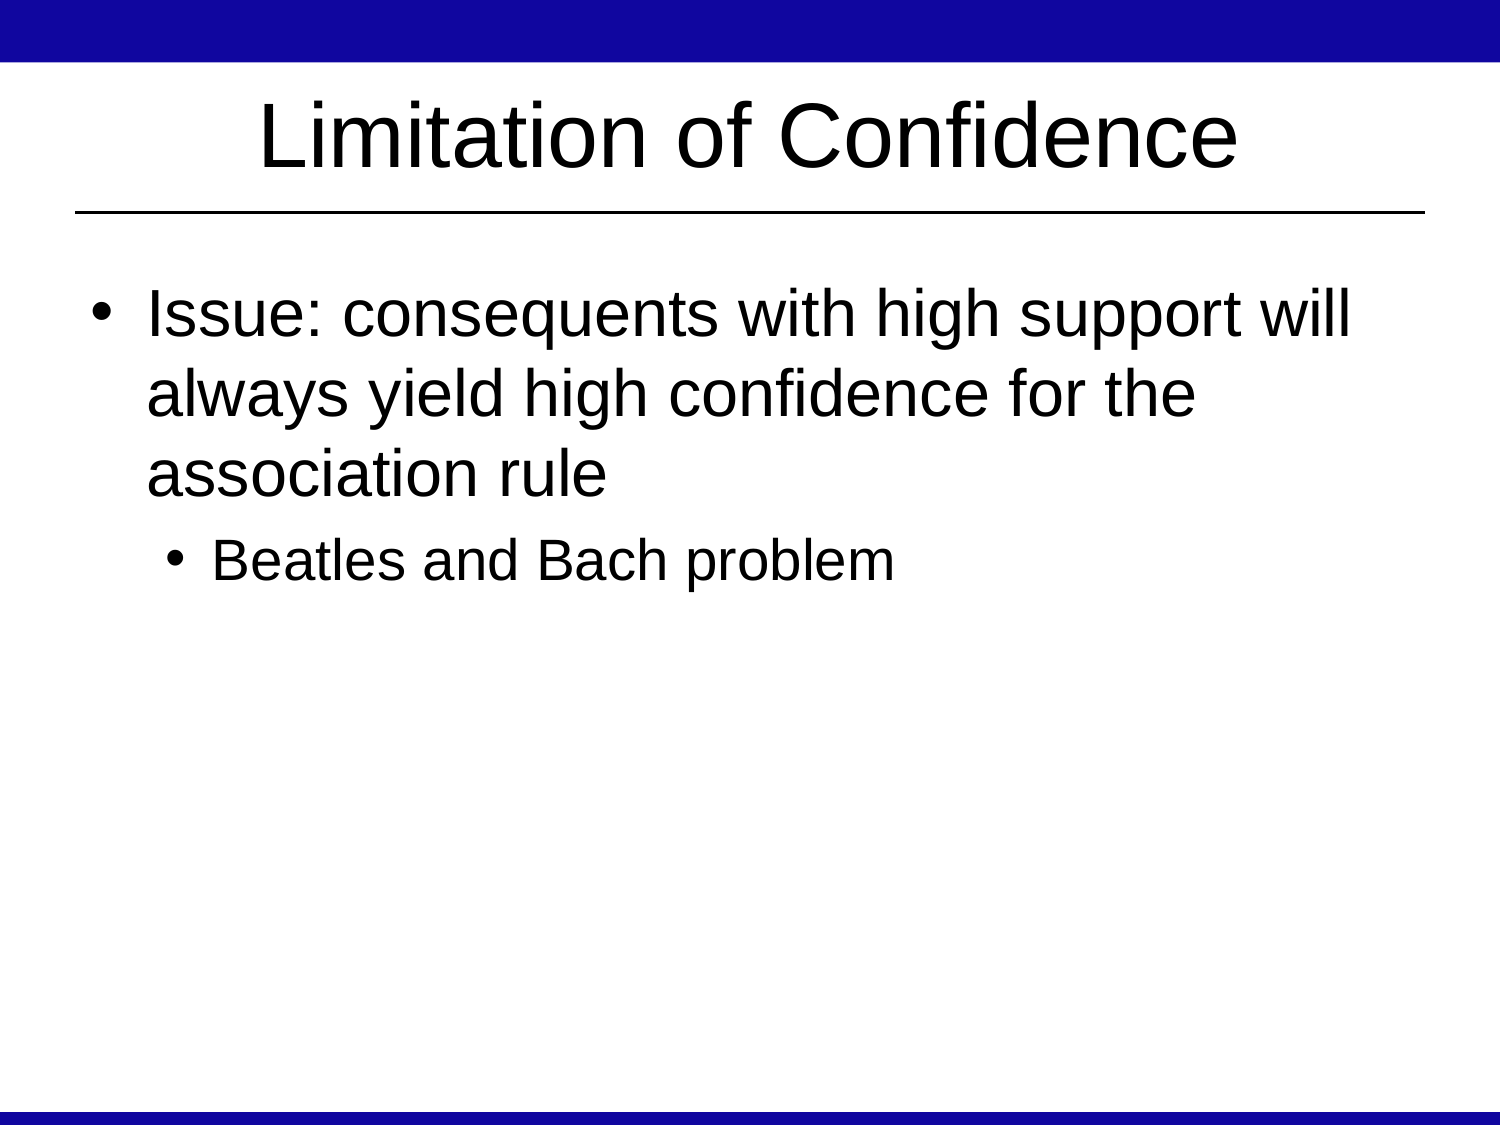

# Limitation of Confidence
Issue: consequents with high support will always yield high confidence for the association rule
Beatles and Bach problem